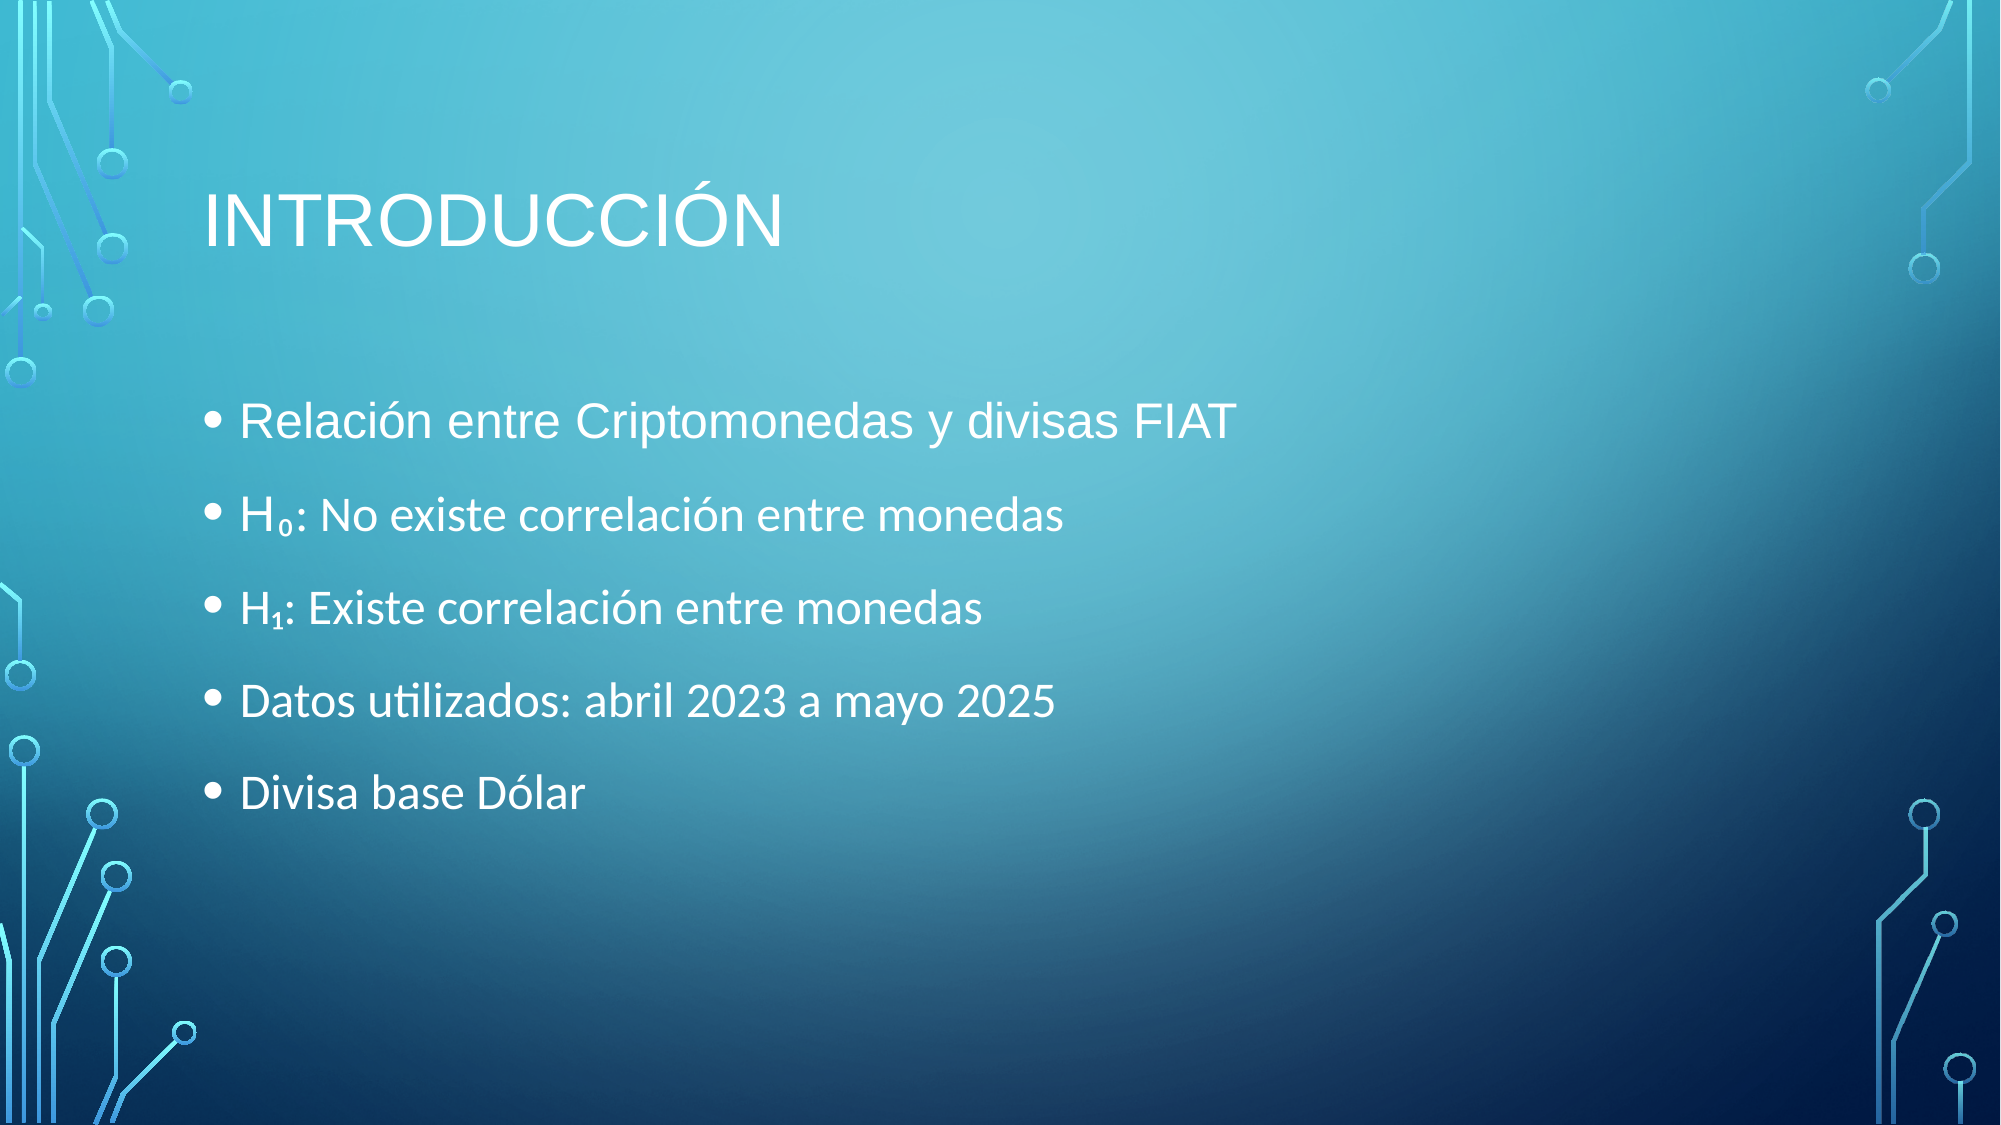

# Introducción
Relación entre Criptomonedas y divisas FIAT
H₀: No existe correlación entre monedas
H₁: Existe correlación entre monedas
Datos utilizados: abril 2023 a mayo 2025
Divisa base Dólar